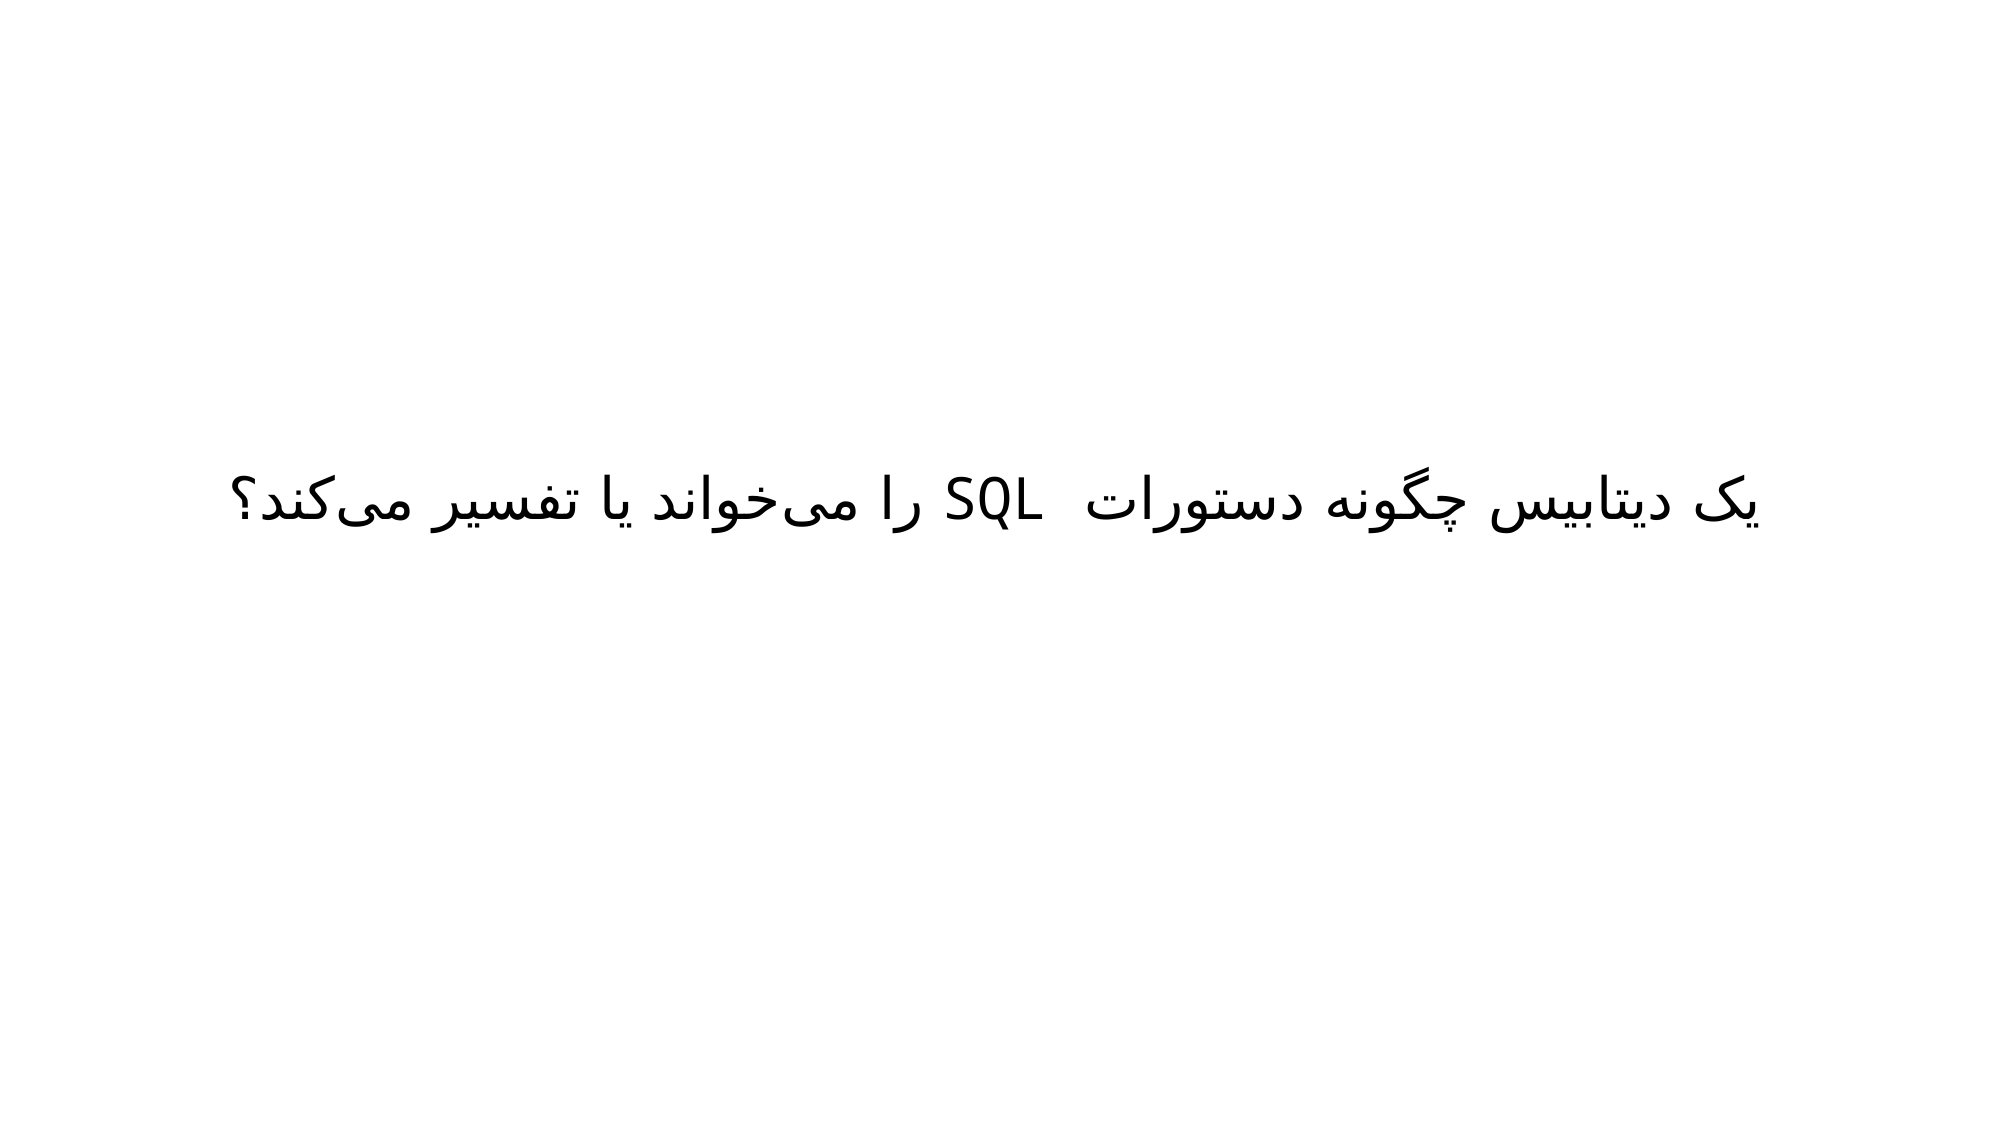

# یک دیتابیس چگونه دستورات  SQL را می‌خواند یا تفسیر می‌کند؟